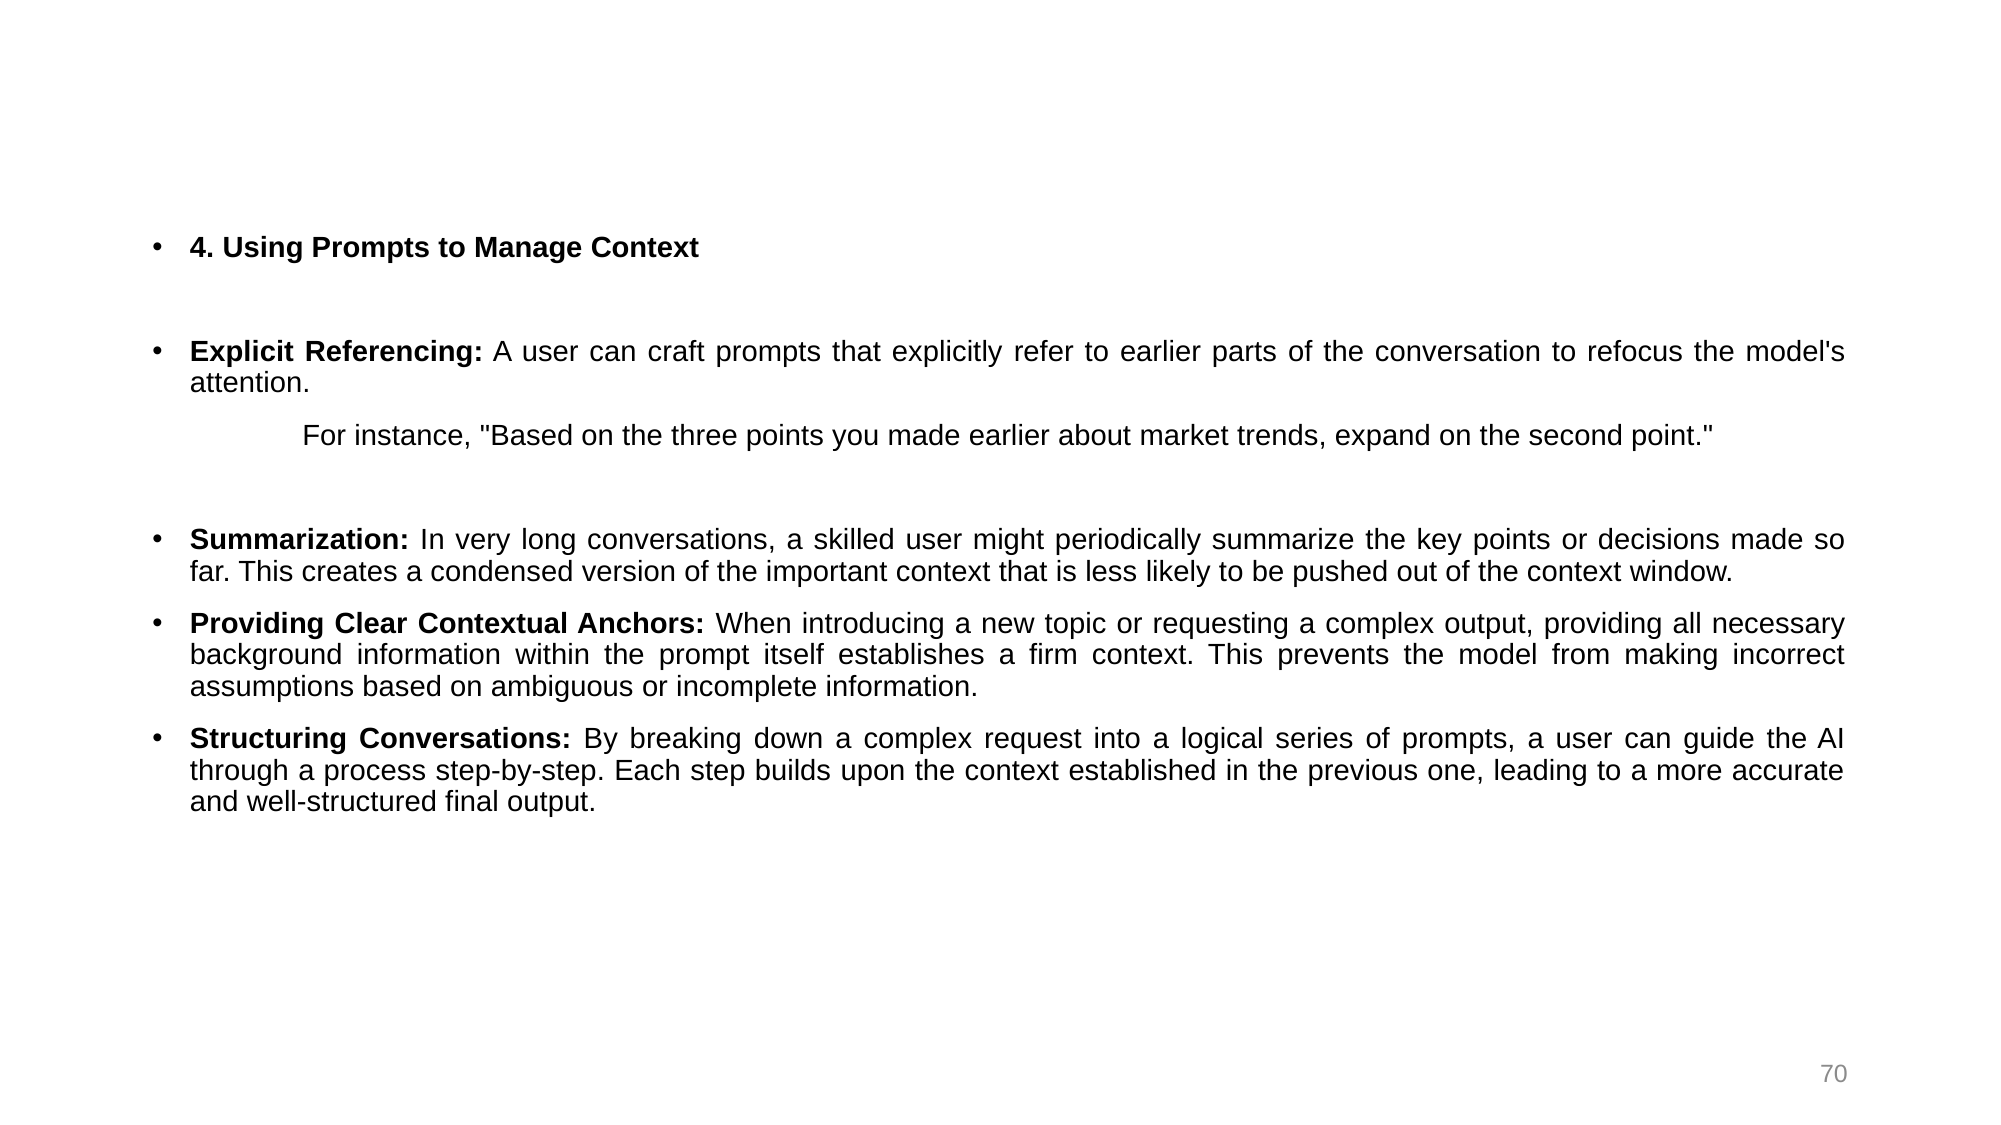

4. Using Prompts to Manage Context

Explicit Referencing: A user can craft prompts that explicitly refer to earlier parts of the conversation to refocus the model's attention.
	For instance, "Based on the three points you made earlier about market trends, expand on the second point."

Summarization: In very long conversations, a skilled user might periodically summarize the key points or decisions made so far. This creates a condensed version of the important context that is less likely to be pushed out of the context window.
Providing Clear Contextual Anchors: When introducing a new topic or requesting a complex output, providing all necessary background information within the prompt itself establishes a firm context. This prevents the model from making incorrect assumptions based on ambiguous or incomplete information.
Structuring Conversations: By breaking down a complex request into a logical series of prompts, a user can guide the AI through a process step-by-step. Each step builds upon the context established in the previous one, leading to a more accurate and well-structured final output.
70